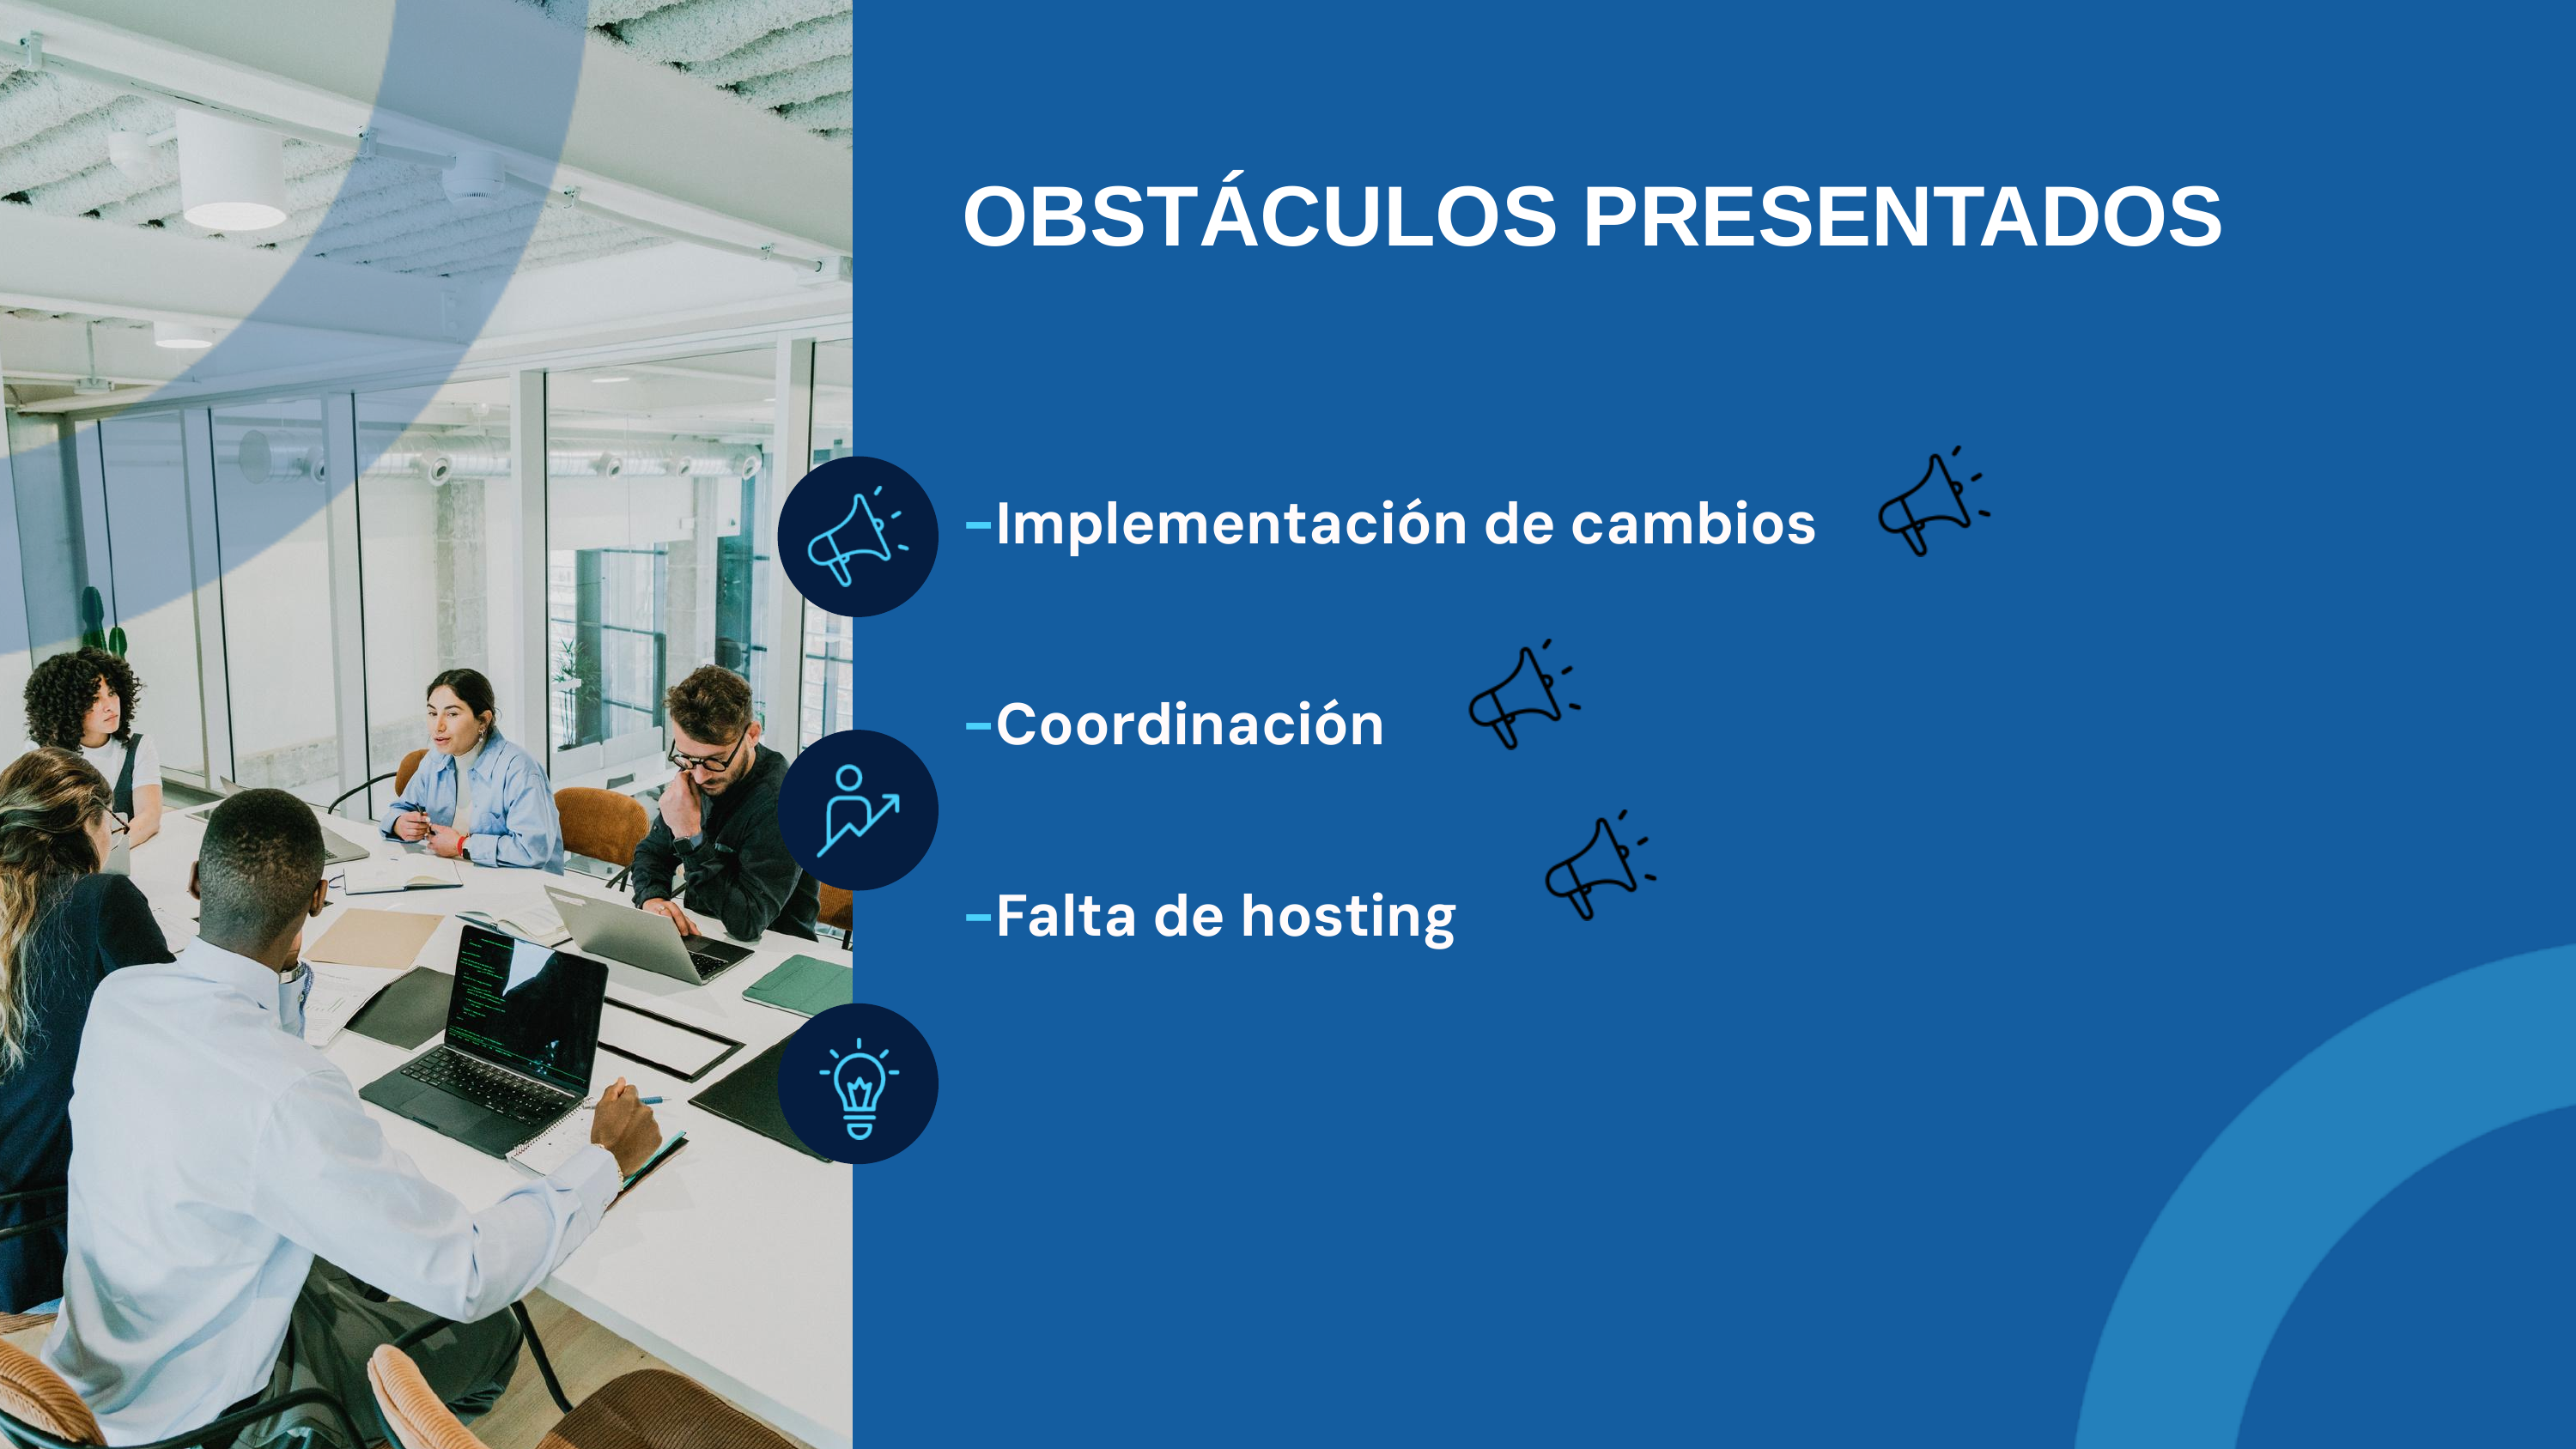

OBSTÁCULOS PRESENTADOS

-Implementación de cambios

-Coordinación

-Falta de hosting